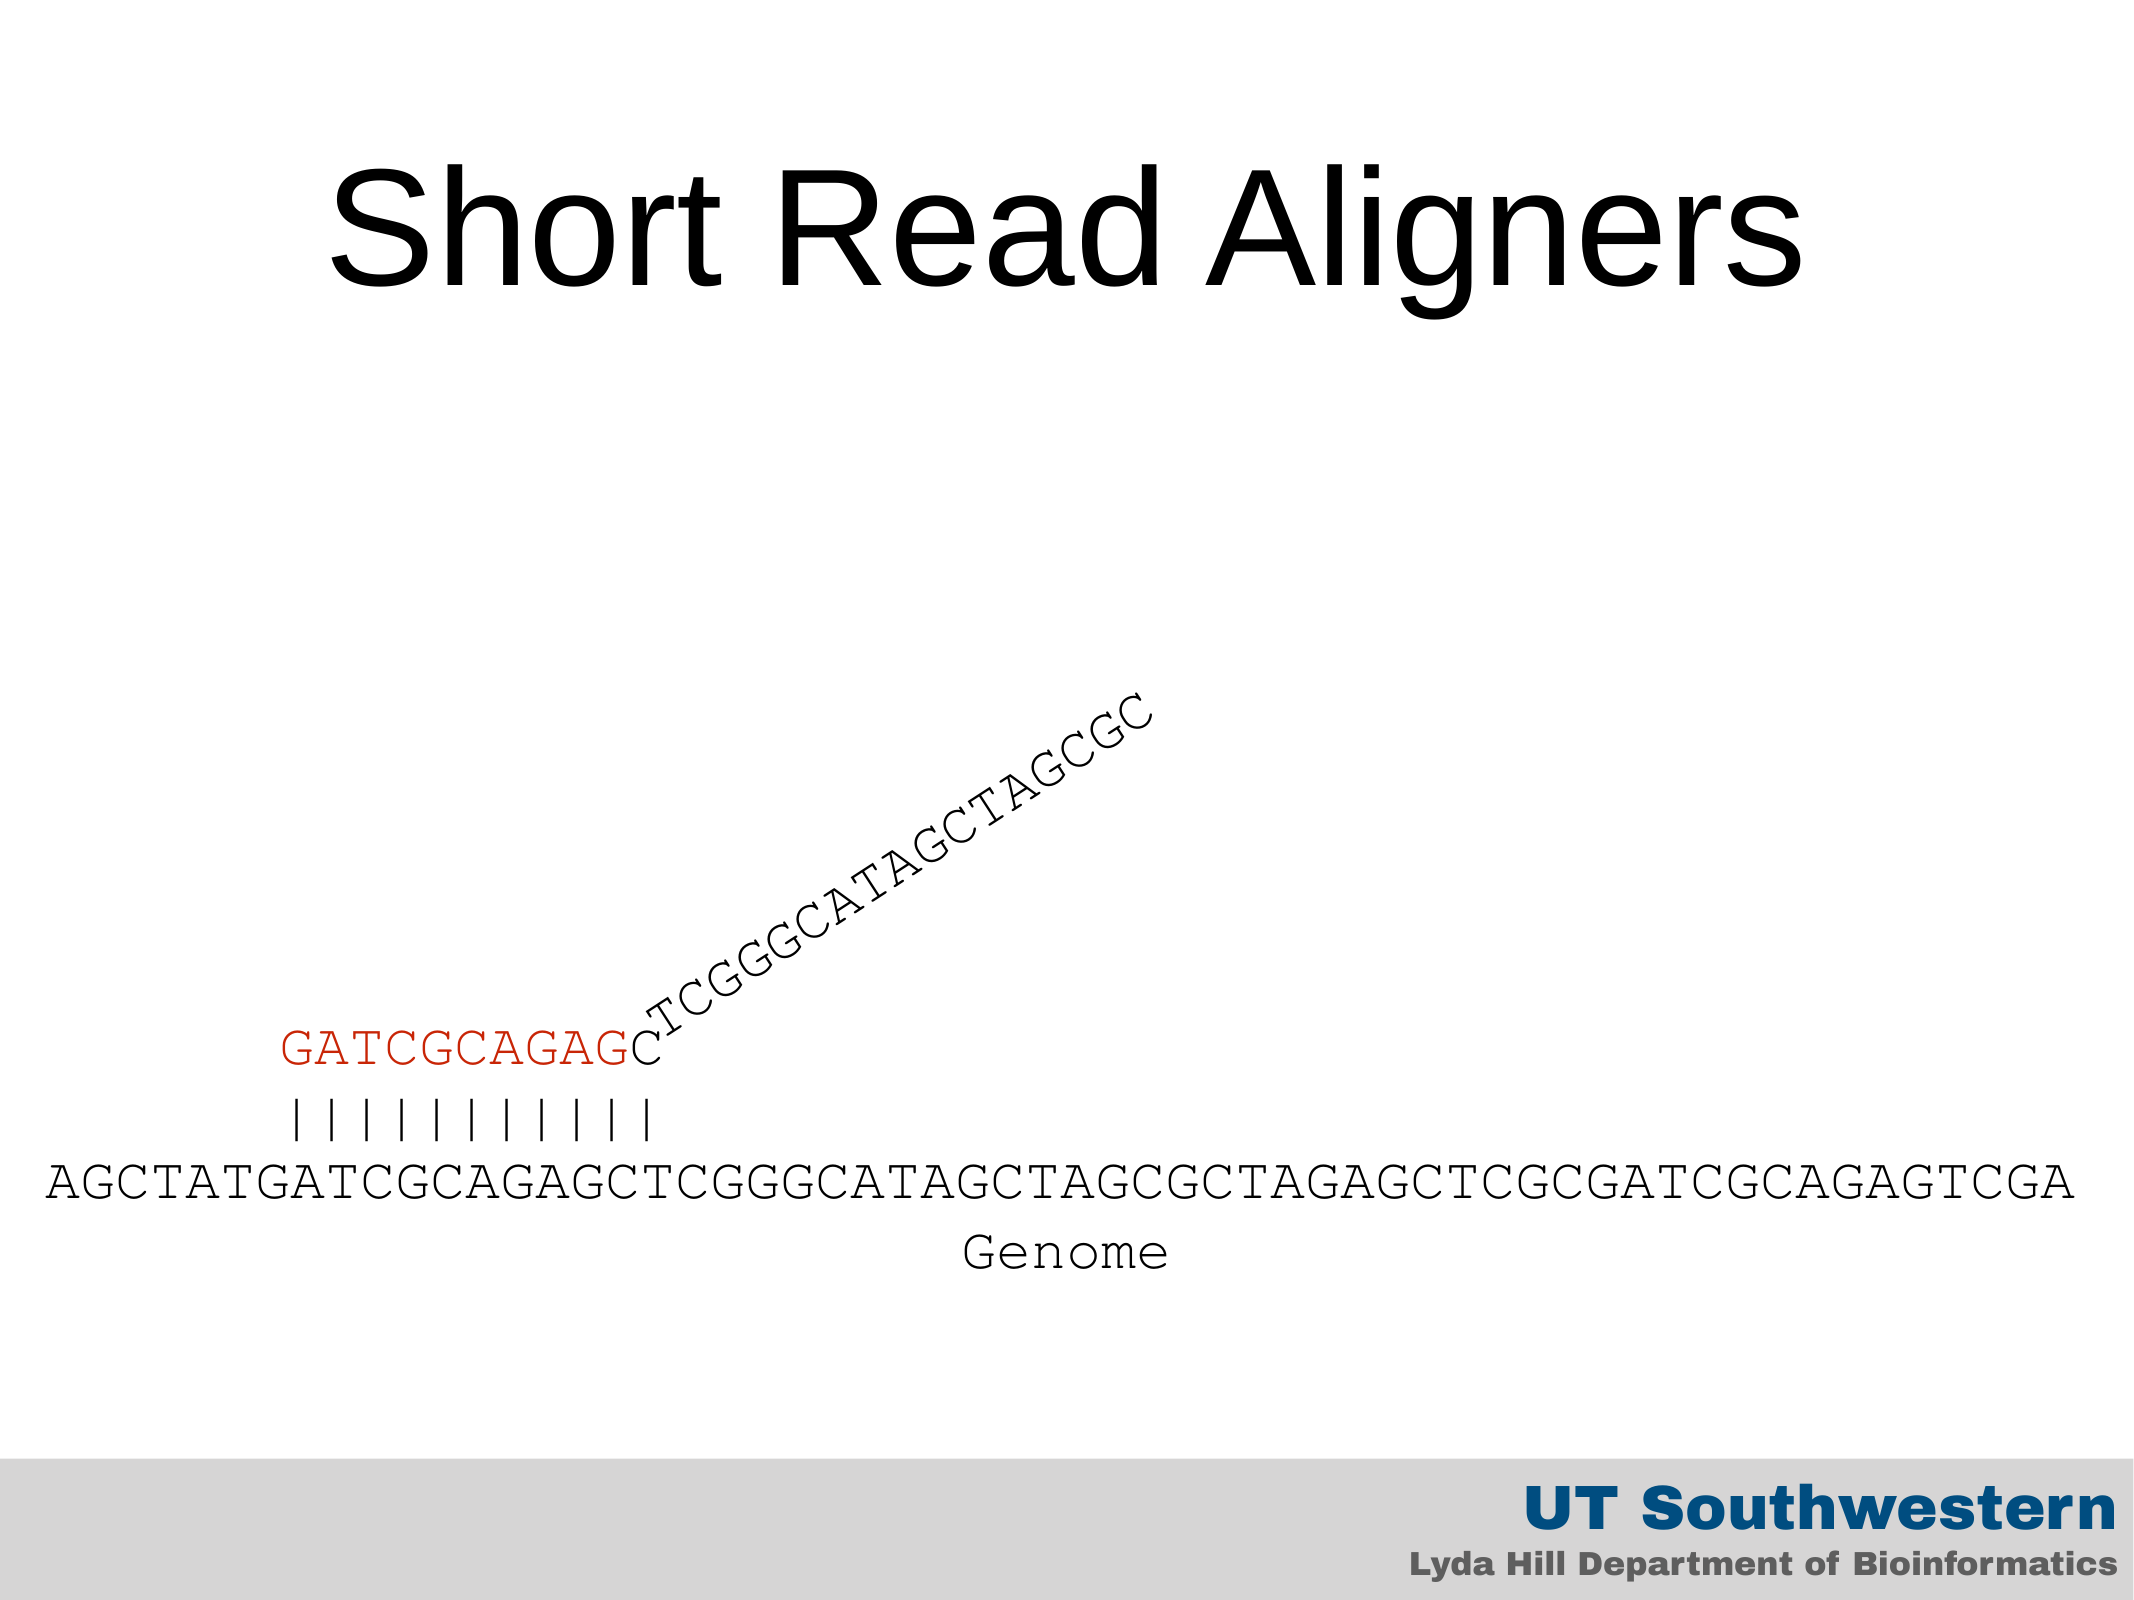

# Short Read Aligners
TCGGGCATAGCTAGCGC

GATCGCAGAGC
|||||||||||
AGCTATGATCGCAGAGCTCGGGCATAGCTAGCGCTAGAGCTCGCGATCGCAGAGTCGA
Genome